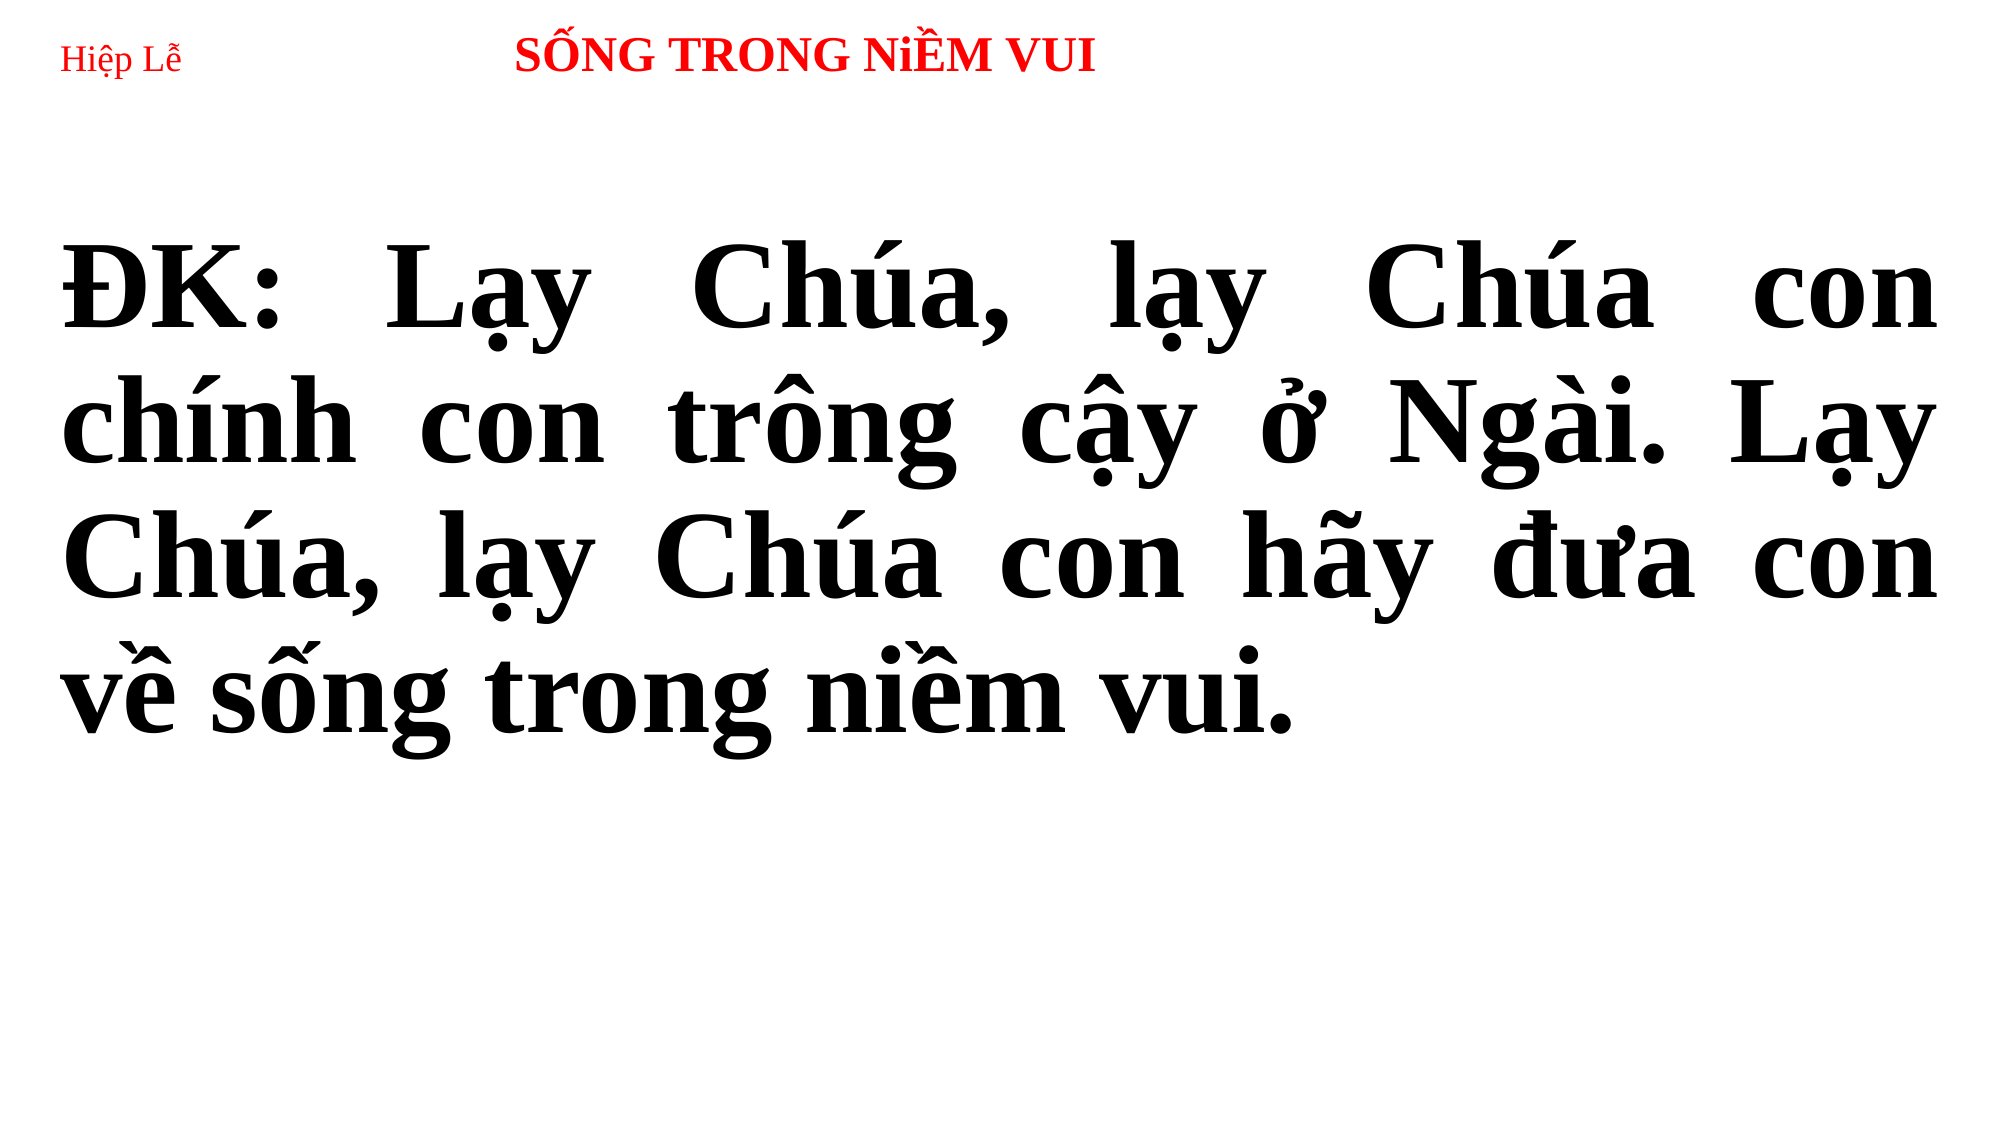

# Hiệp Lễ                                   SỐNG TRONG NiỀM VUI
ĐK: Lạy Chúa, lạy Chúa con chính con trông cậy ở Ngài. Lạy Chúa, lạy Chúa con hãy đưa con về sống trong niềm vui.